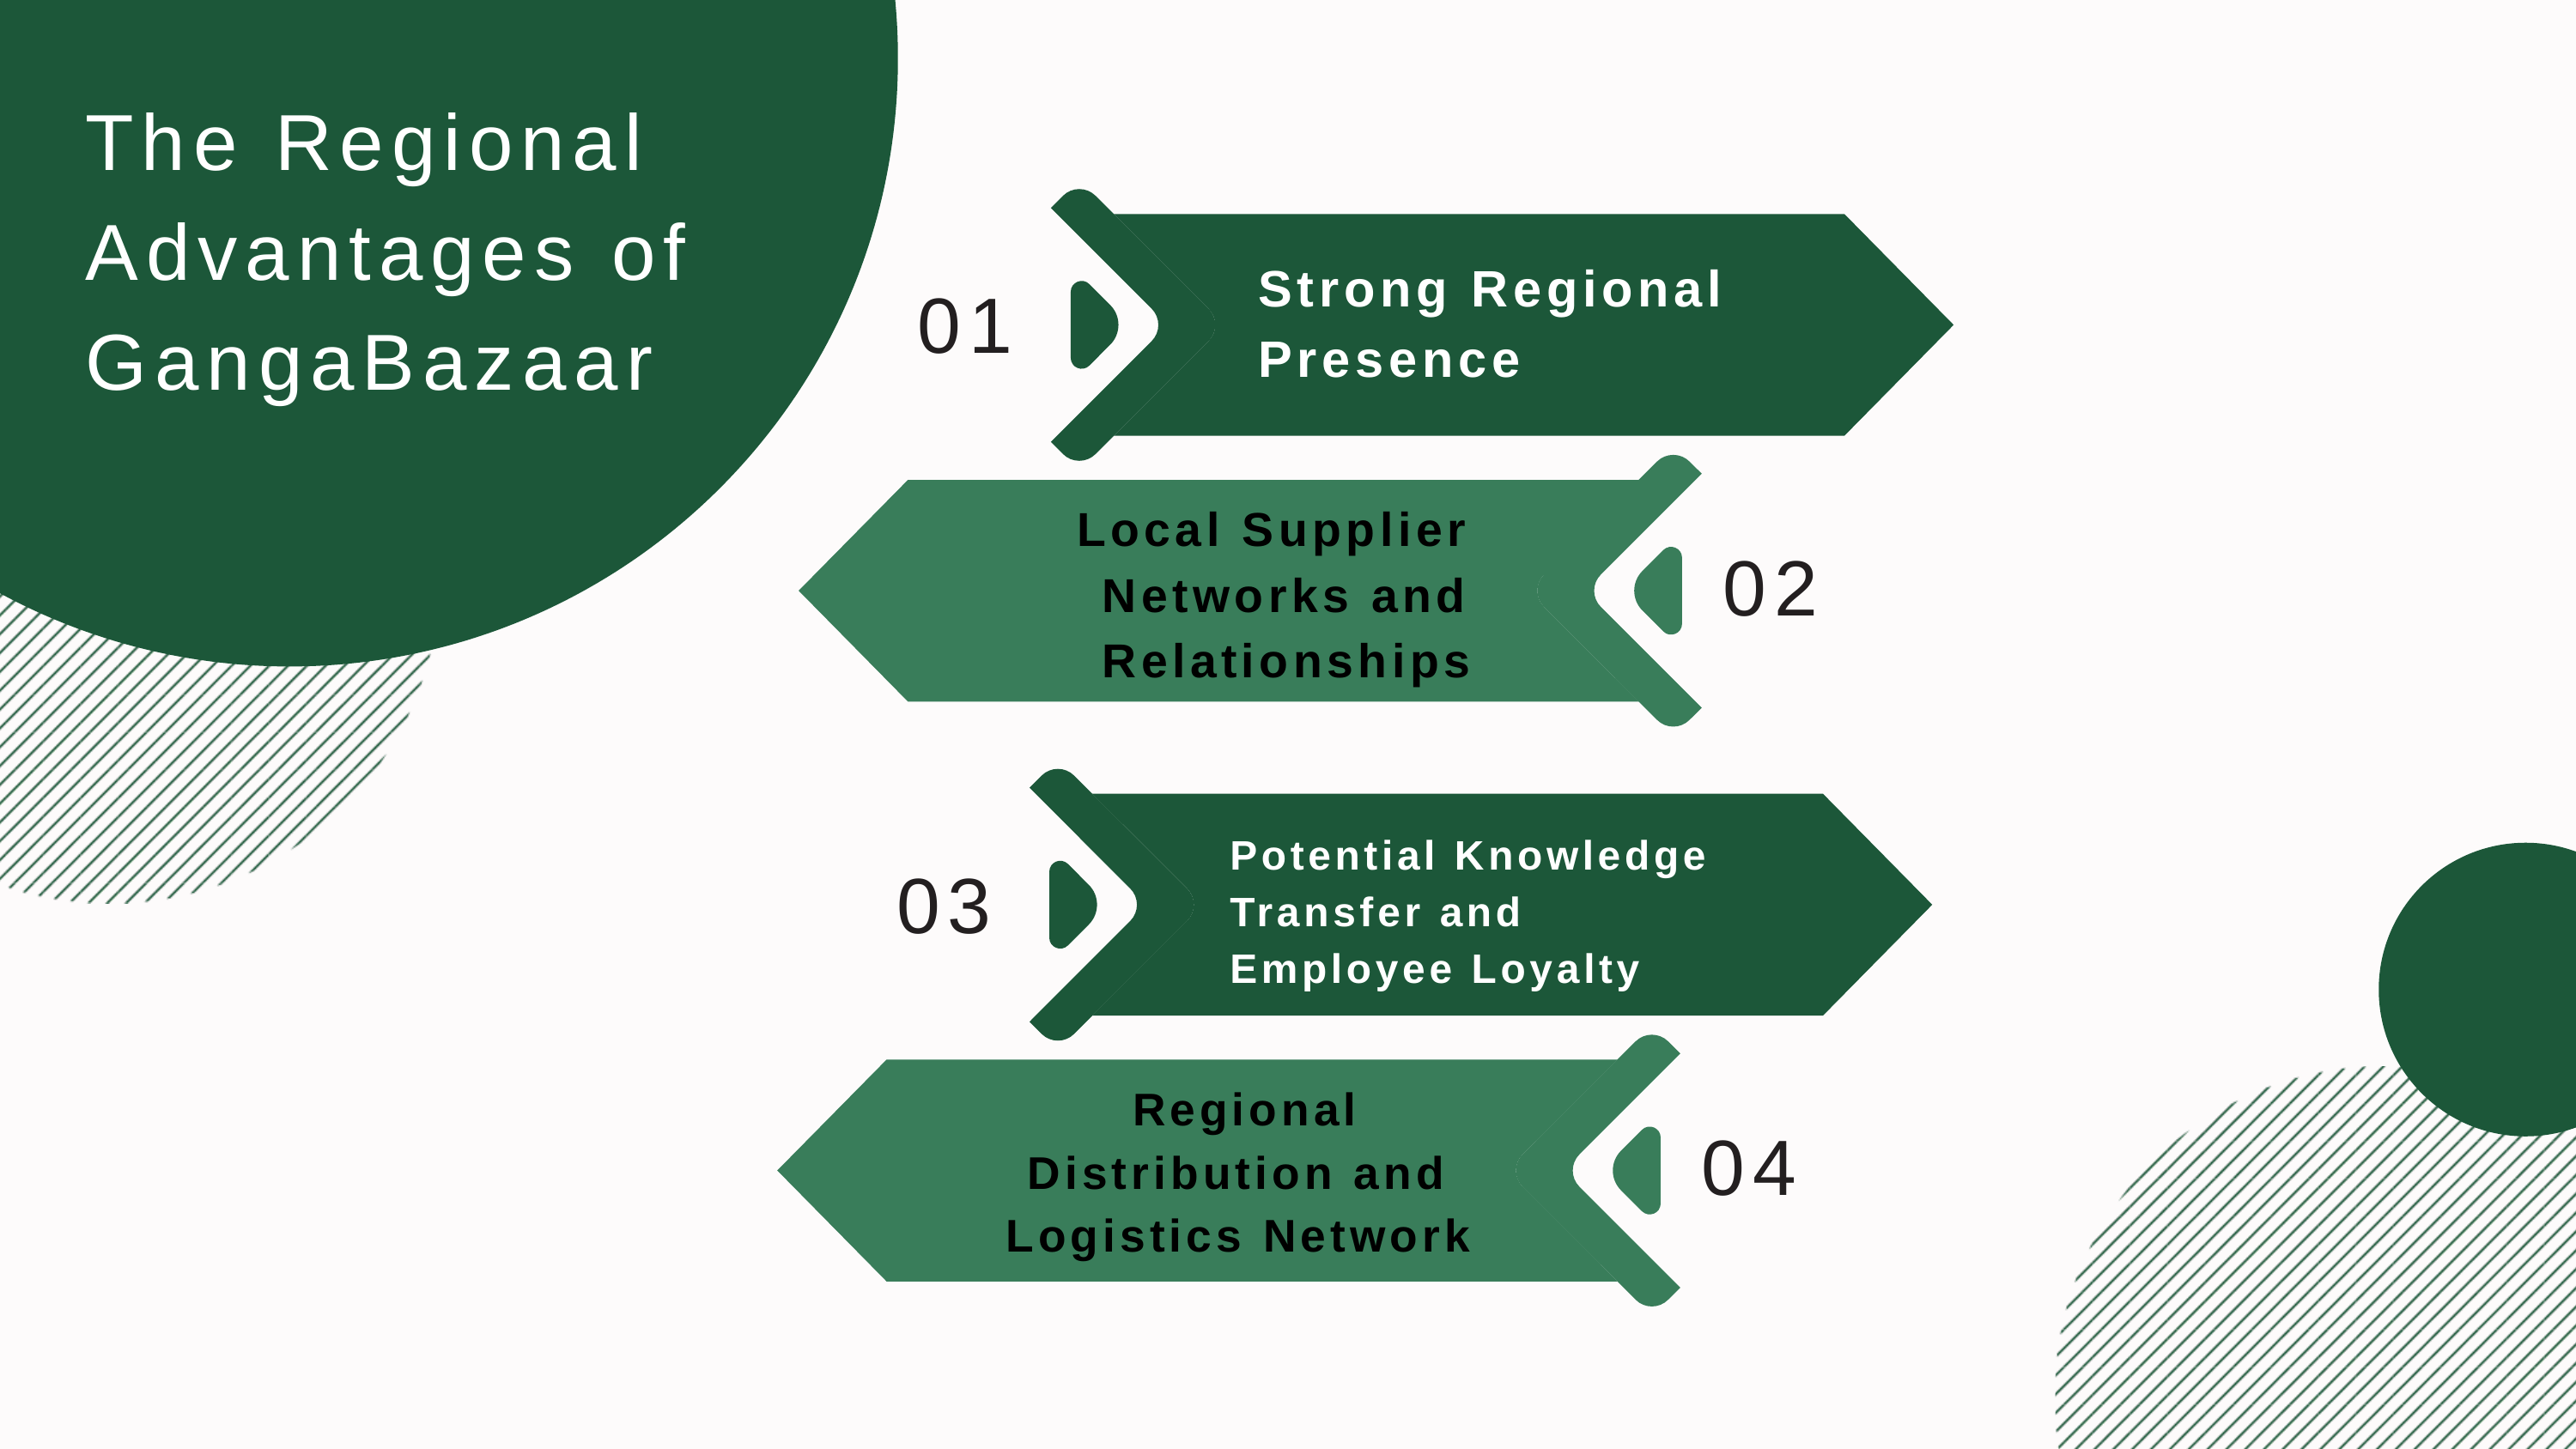

The Regional Advantages of GangaBazaar

Strong Regional Presence

01

Local Supplier Networks and Relationships
02

Potential Knowledge Transfer and Employee Loyalty

03

 Regional Distribution and Logistics Network
04